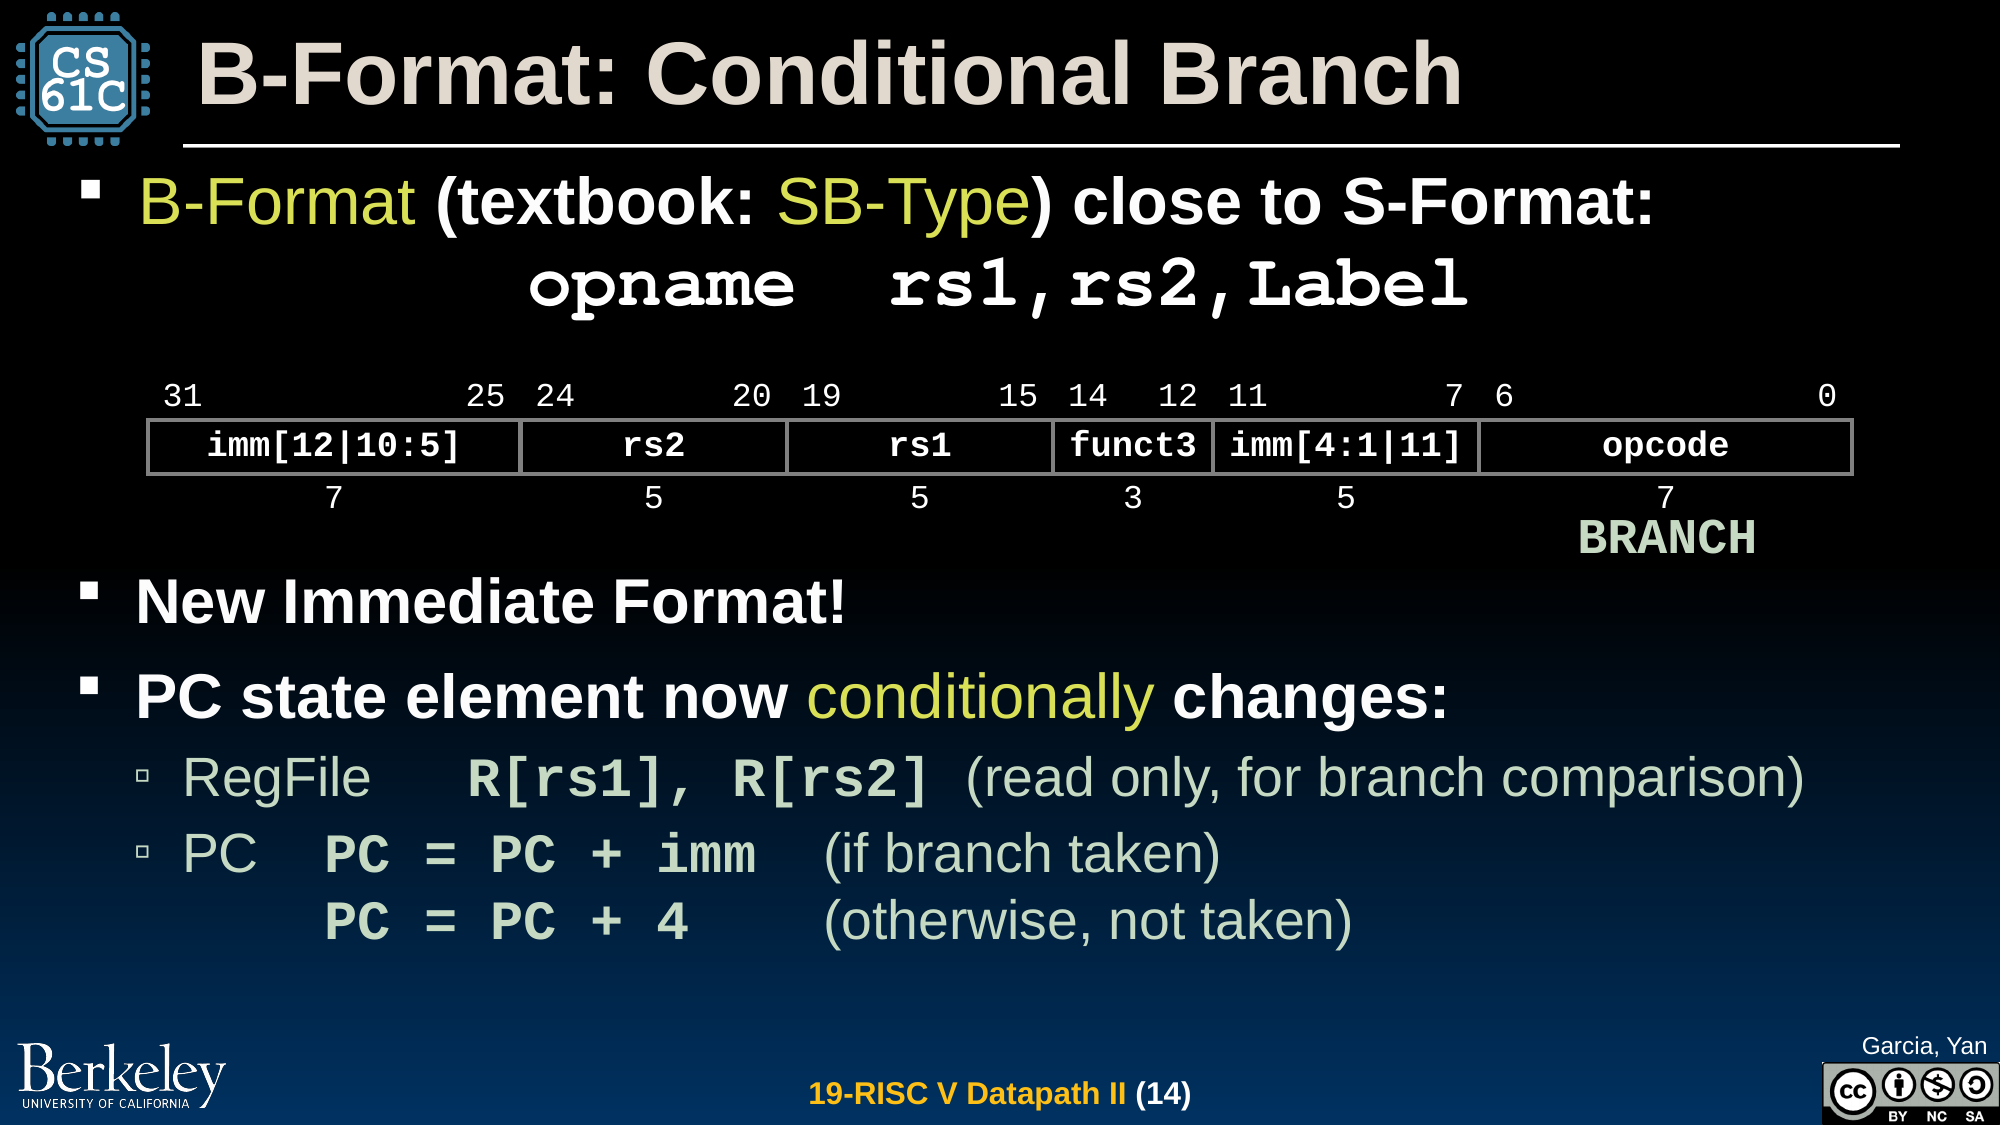

# B-Format: Conditional Branch
B-Format (textbook: SB-Type) close to S-Format:
opname  rs1,rs2,Label
| 31 |  |  |  | 25 | 24 |  | 20 | 19 |  | 15 | 14 | 12 | 11 |  | 7 | 6 |  |  |  | 0 |
| --- | --- | --- | --- | --- | --- | --- | --- | --- | --- | --- | --- | --- | --- | --- | --- | --- | --- | --- | --- | --- |
| imm[12|10:5] |  |  |  |  | rs2 |  |  | rs1 |  |  | funct3 |  | imm[4:1|11] |  |  | opcode |  |  |  |  |
| 7 |  |  |  |  | 5 |  |  | 5 |  |  | 3 |  | 5 |  |  | 7 |  |  |  |  |
BRANCH
New Immediate Format!
PC state element now conditionally changes:
RegFile		R[rs1], R[rs2] (read only, for branch comparison)
PC		PC = PC + imm  (if branch taken)
			PC = PC + 4    (otherwise, not taken)